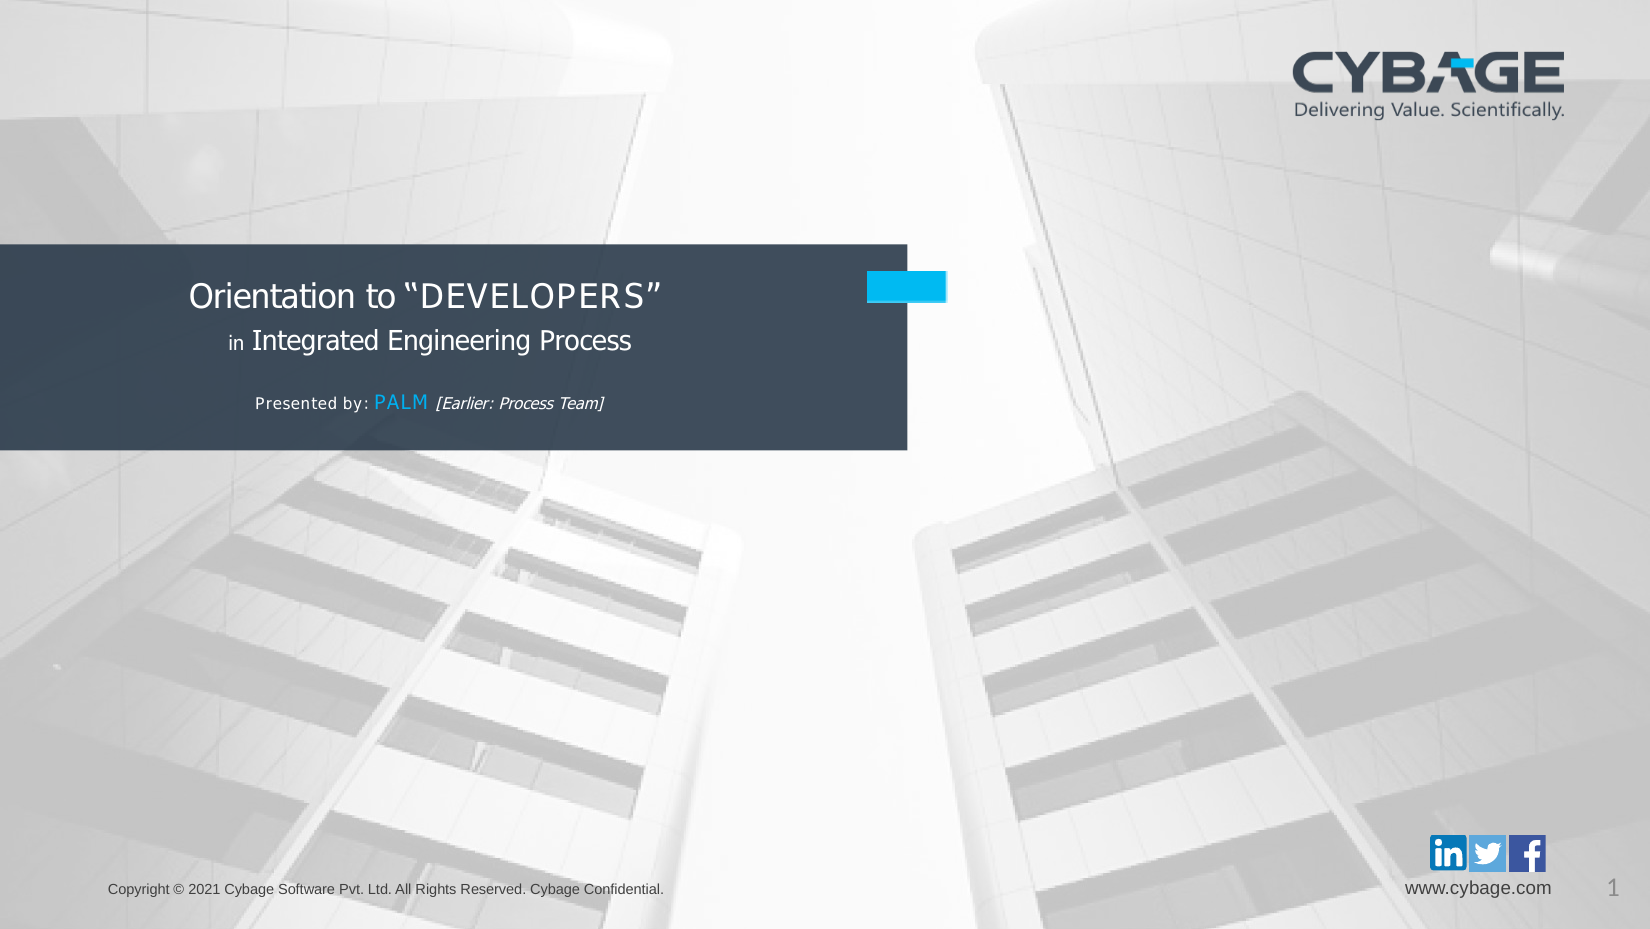

# Orientation to “DEVELOPERS” in Integrated Engineering Process Presented by: PALM [Earlier: Process Team]
1